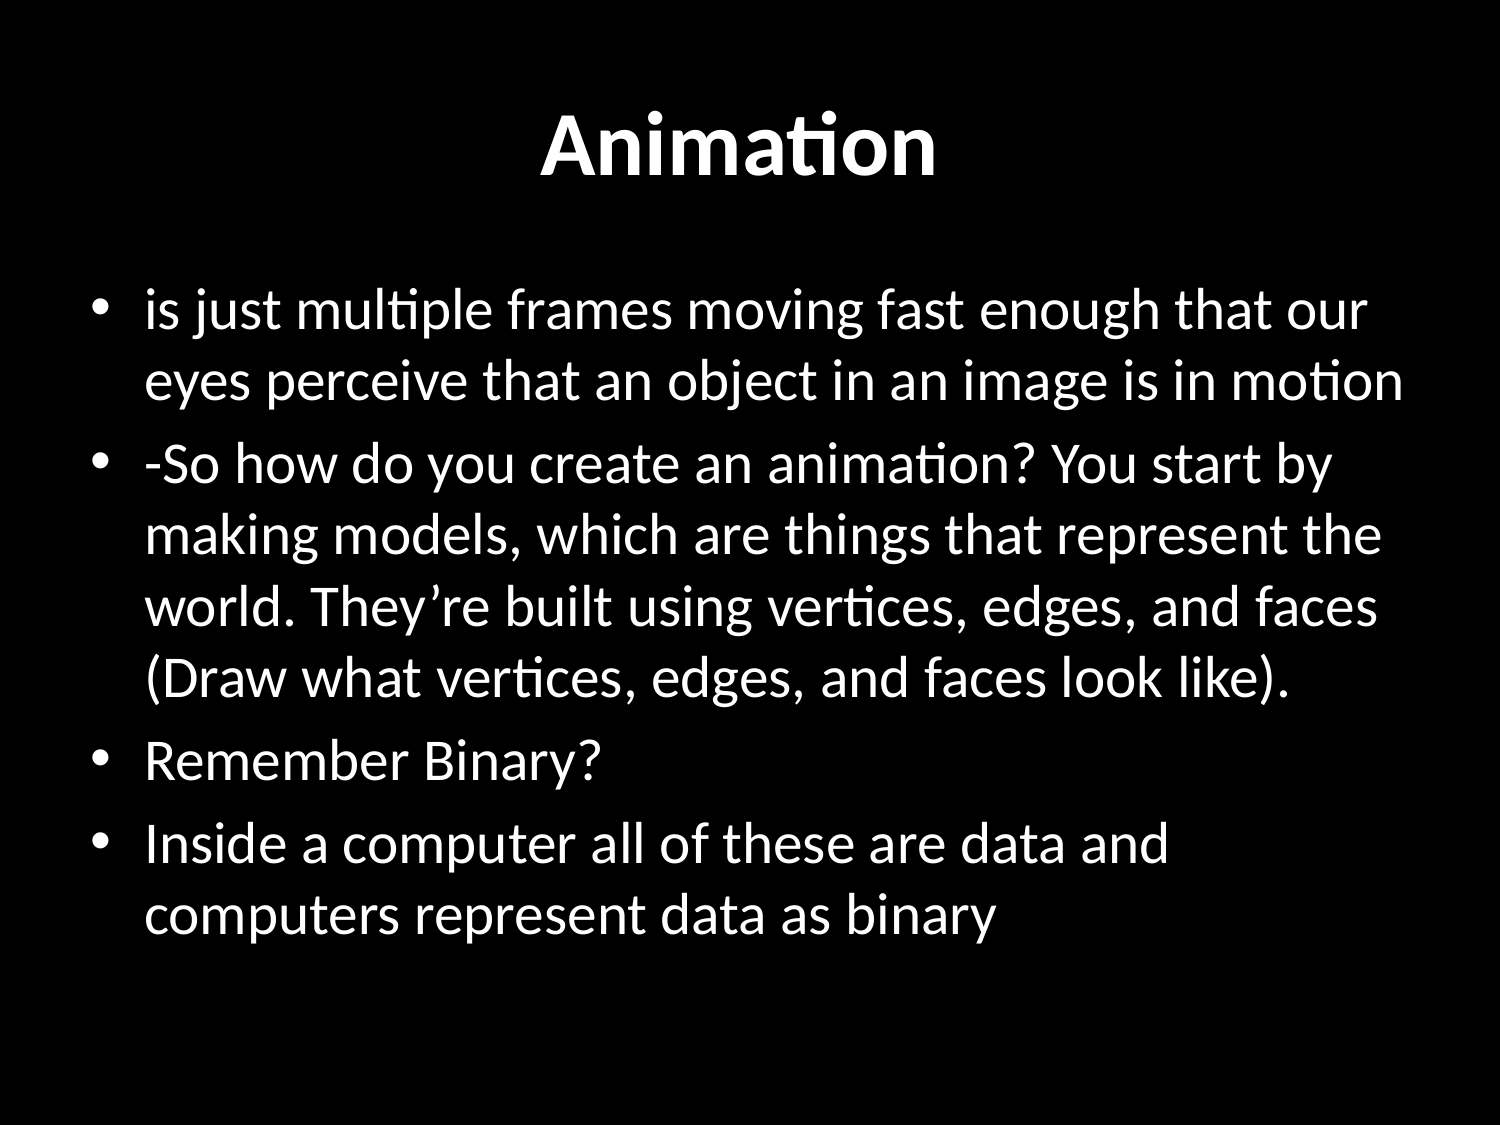

# Animation
is just multiple frames moving fast enough that our eyes perceive that an object in an image is in motion
-So how do you create an animation? You start by making models, which are things that represent the world. They’re built using vertices, edges, and faces (Draw what vertices, edges, and faces look like).
Remember Binary?
Inside a computer all of these are data and computers represent data as binary